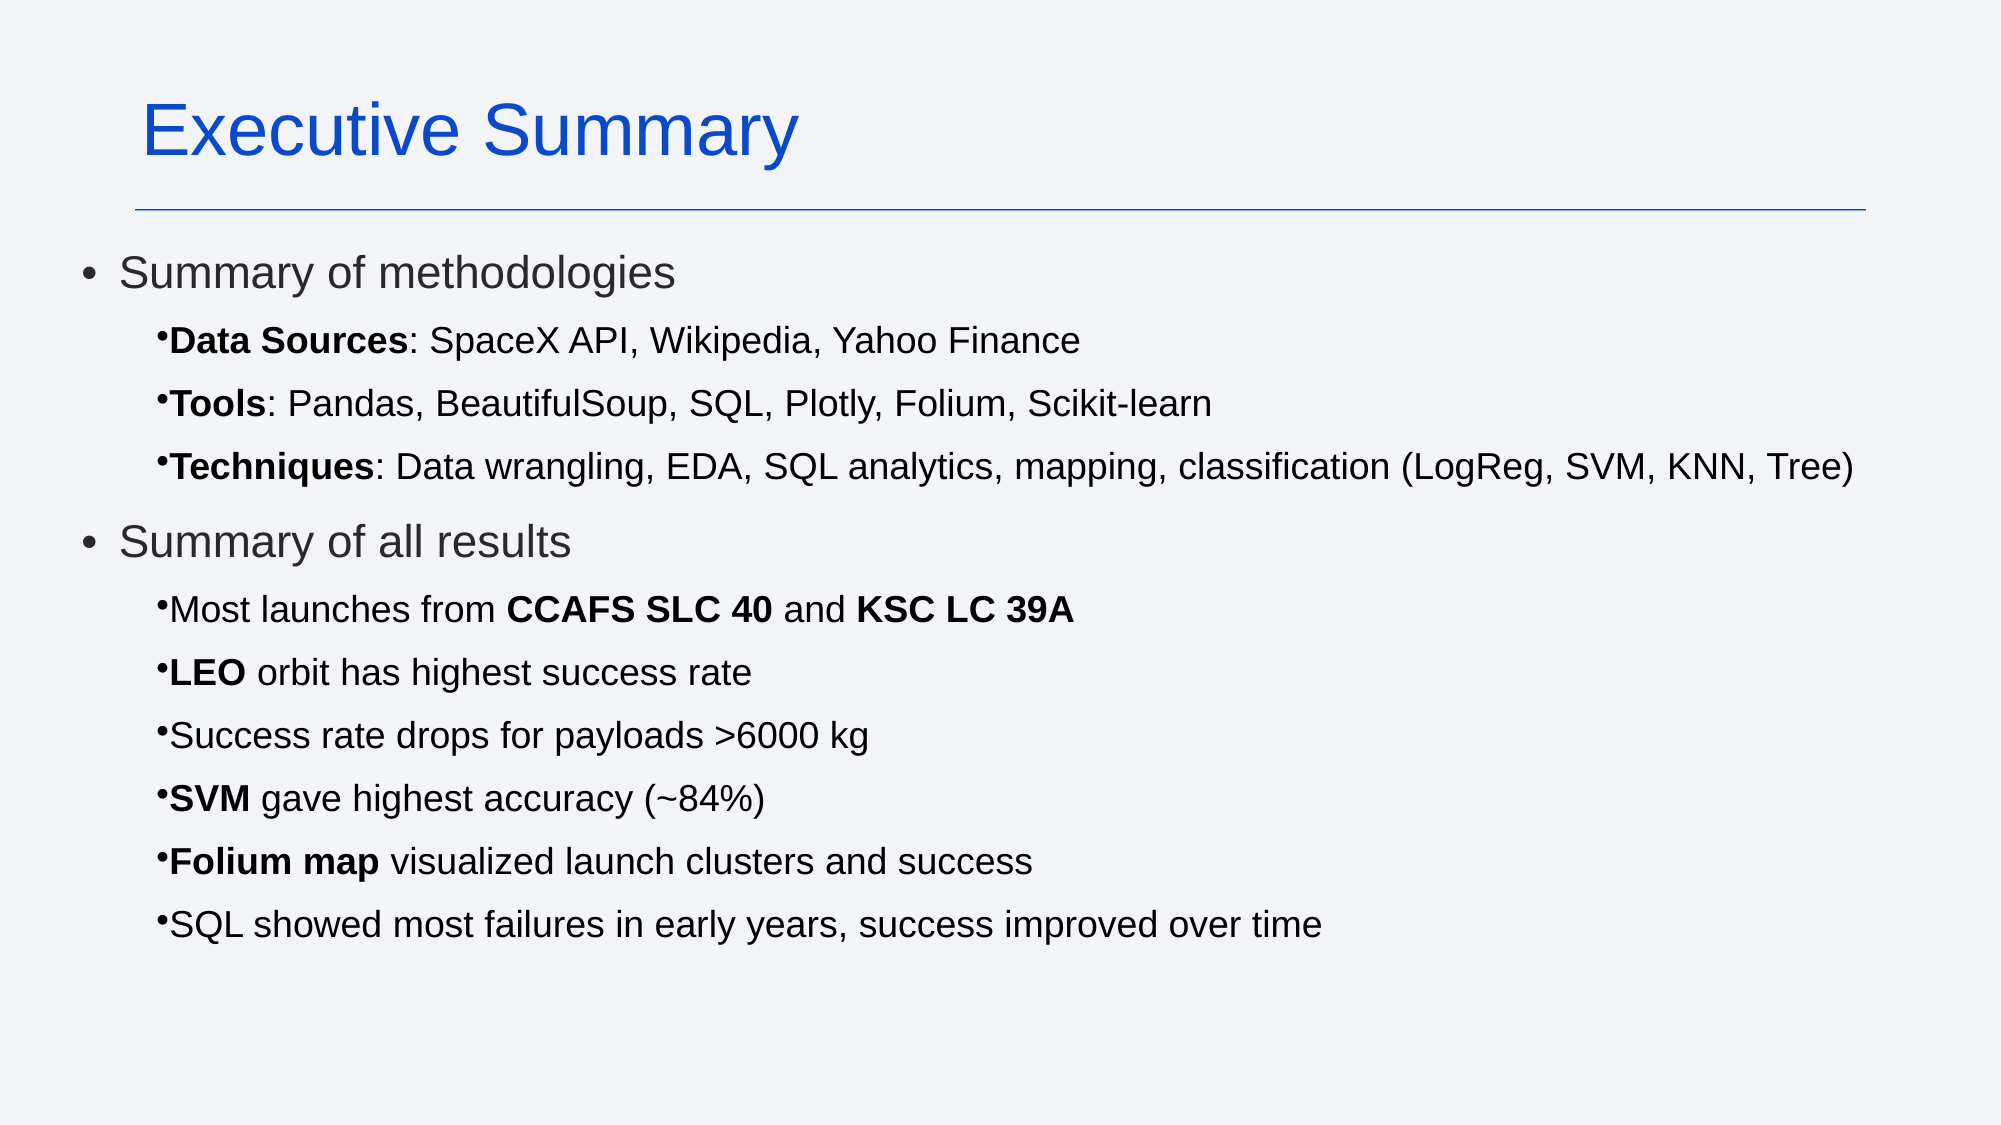

Executive Summary
Summary of methodologies
Data Sources: SpaceX API, Wikipedia, Yahoo Finance
Tools: Pandas, BeautifulSoup, SQL, Plotly, Folium, Scikit-learn
Techniques: Data wrangling, EDA, SQL analytics, mapping, classification (LogReg, SVM, KNN, Tree)
Summary of all results
Most launches from CCAFS SLC 40 and KSC LC 39A
LEO orbit has highest success rate
Success rate drops for payloads >6000 kg
SVM gave highest accuracy (~84%)
Folium map visualized launch clusters and success
SQL showed most failures in early years, success improved over time